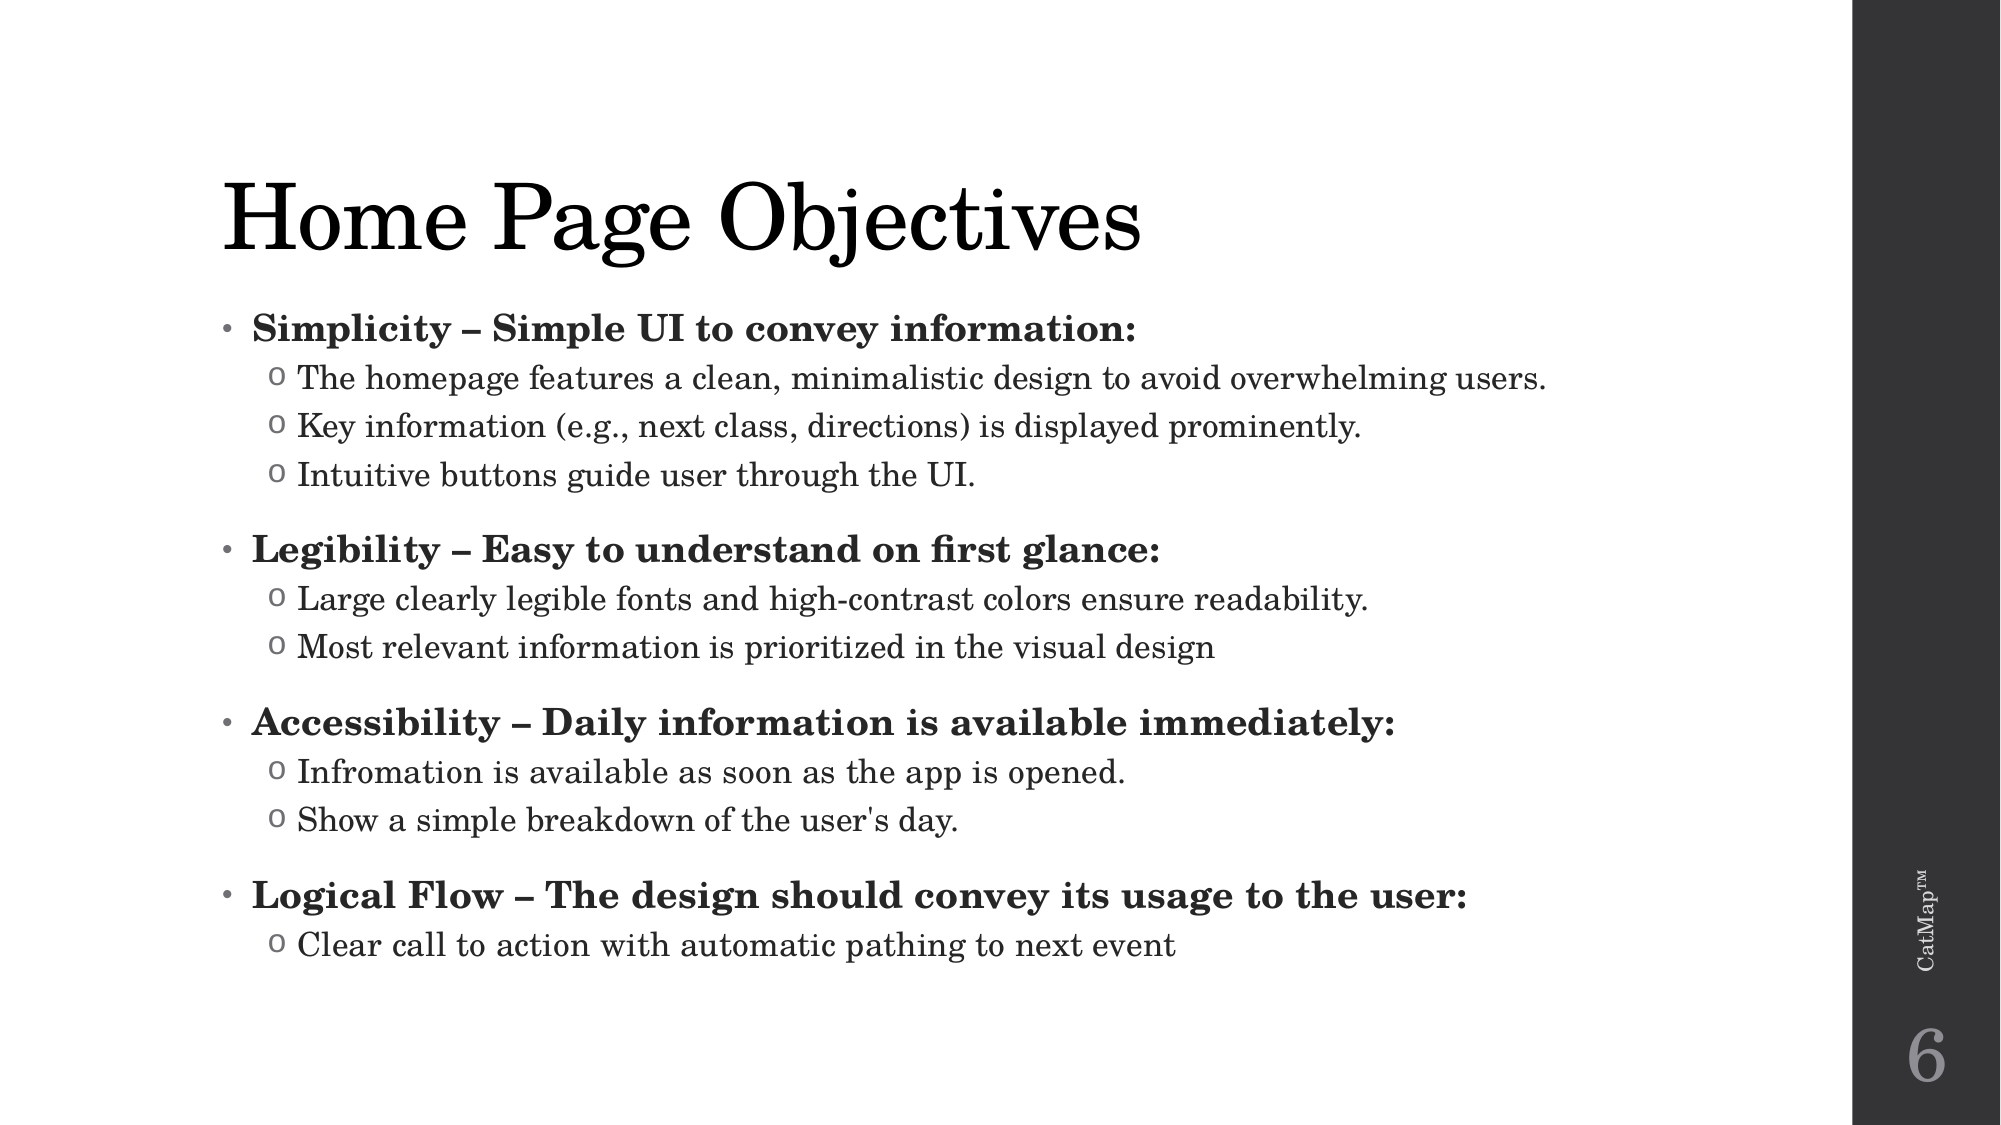

# Home Page Objectives
Simplicity – Simple UI to convey information:
The homepage features a clean, minimalistic design to avoid overwhelming users.
Key information (e.g., next class, directions) is displayed prominently.
Intuitive buttons guide user through the UI.
Legibility – Easy to understand on first glance:
Large clearly legible fonts and high-contrast colors ensure readability.
Most relevant information is prioritized in the visual design
Accessibility – Daily information is available immediately:
Infromation is available as soon as the app is opened.
Show a simple breakdown of the user's day.
Logical Flow – The design should convey its usage to the user:
Clear call to action with automatic pathing to next event

CatMap™
6